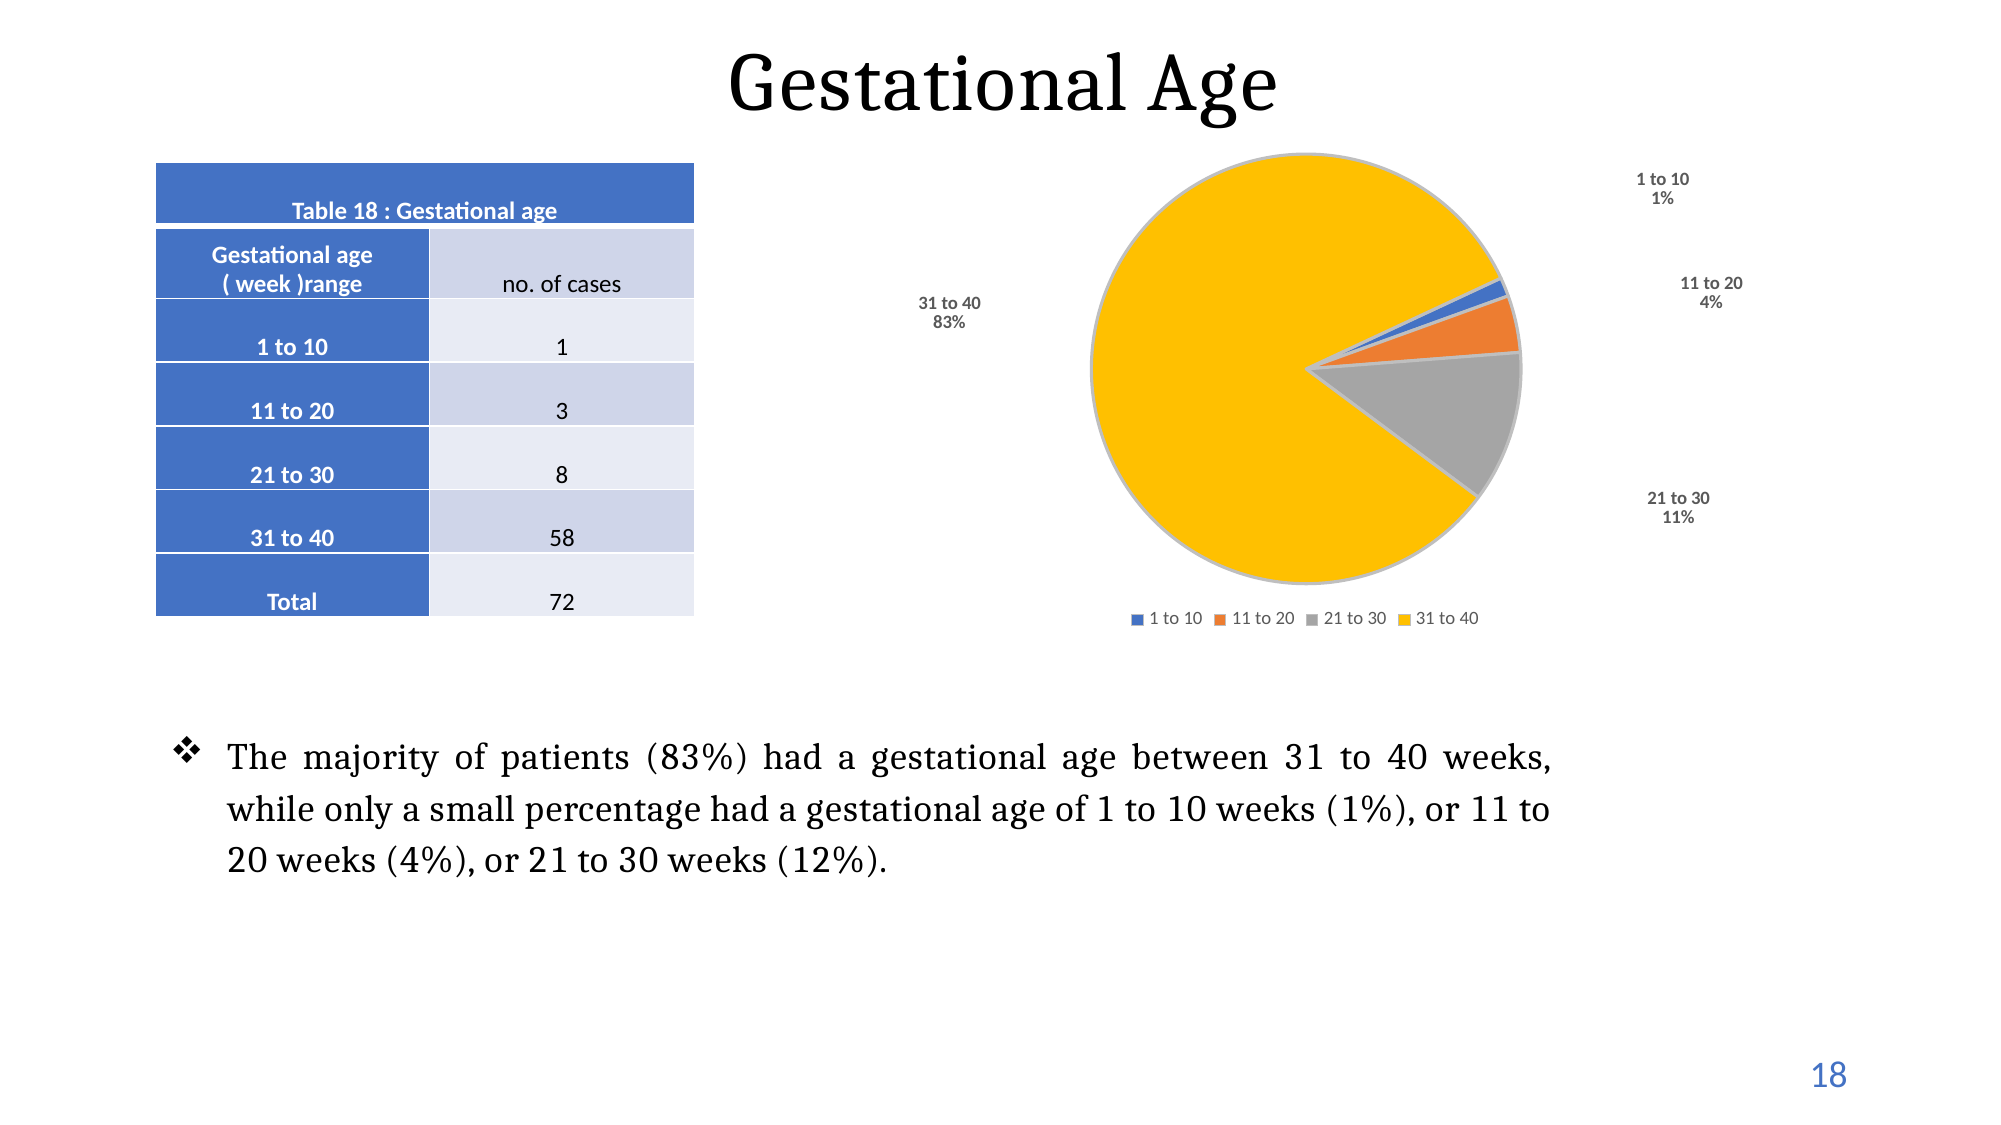

# Gestational Age

### Chart

| Category |  |
|---|---|
| 1 to 10 | 1.0 |
| 11 to 20 | 3.0 |
| 21 to 30 | 8.0 |
| 31 to 40 | 58.0 |
| Table 18 : Gestational age |  |
| --- | --- |
| Gestational age ( week )range | no. of cases |
| 1 to 10 | 1 |
| 11 to 20 | 3 |
| 21 to 30 | 8 |
| 31 to 40 | 58 |
| Total | 72 |
The majority of patients (83%) had a gestational age between 31 to 40 weeks, while only a small percentage had a gestational age of 1 to 10 weeks (1%), or 11 to 20 weeks (4%), or 21 to 30 weeks (12%).
18